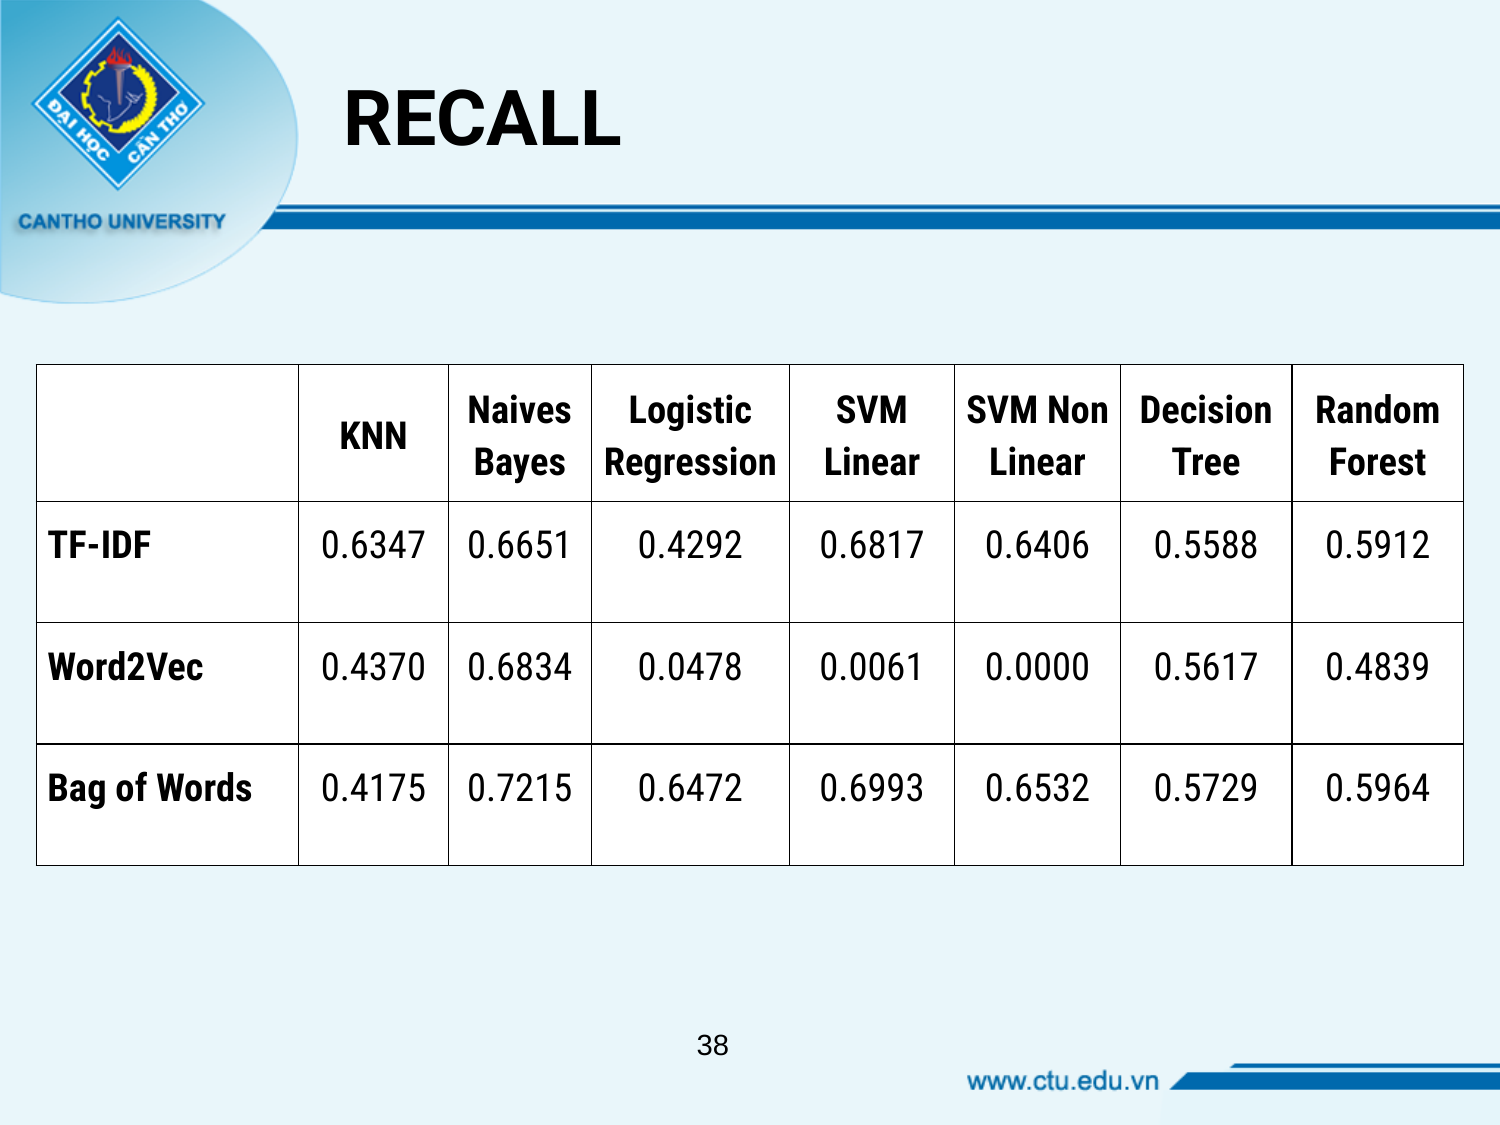

RECALL
|  | KNN | Naives Bayes | Logistic Regression | SVM Linear | SVM Non Linear | Decision Tree | Random Forest |
| --- | --- | --- | --- | --- | --- | --- | --- |
| TF-IDF | 0.6347 | 0.6651 | 0.4292 | 0.6817 | 0.6406 | 0.5588 | 0.5912 |
| Word2Vec | 0.4370 | 0.6834 | 0.0478 | 0.0061 | 0.0000 | 0.5617 | 0.4839 |
| Bag of Words | 0.4175 | 0.7215 | 0.6472 | 0.6993 | 0.6532 | 0.5729 | 0.5964 |
38